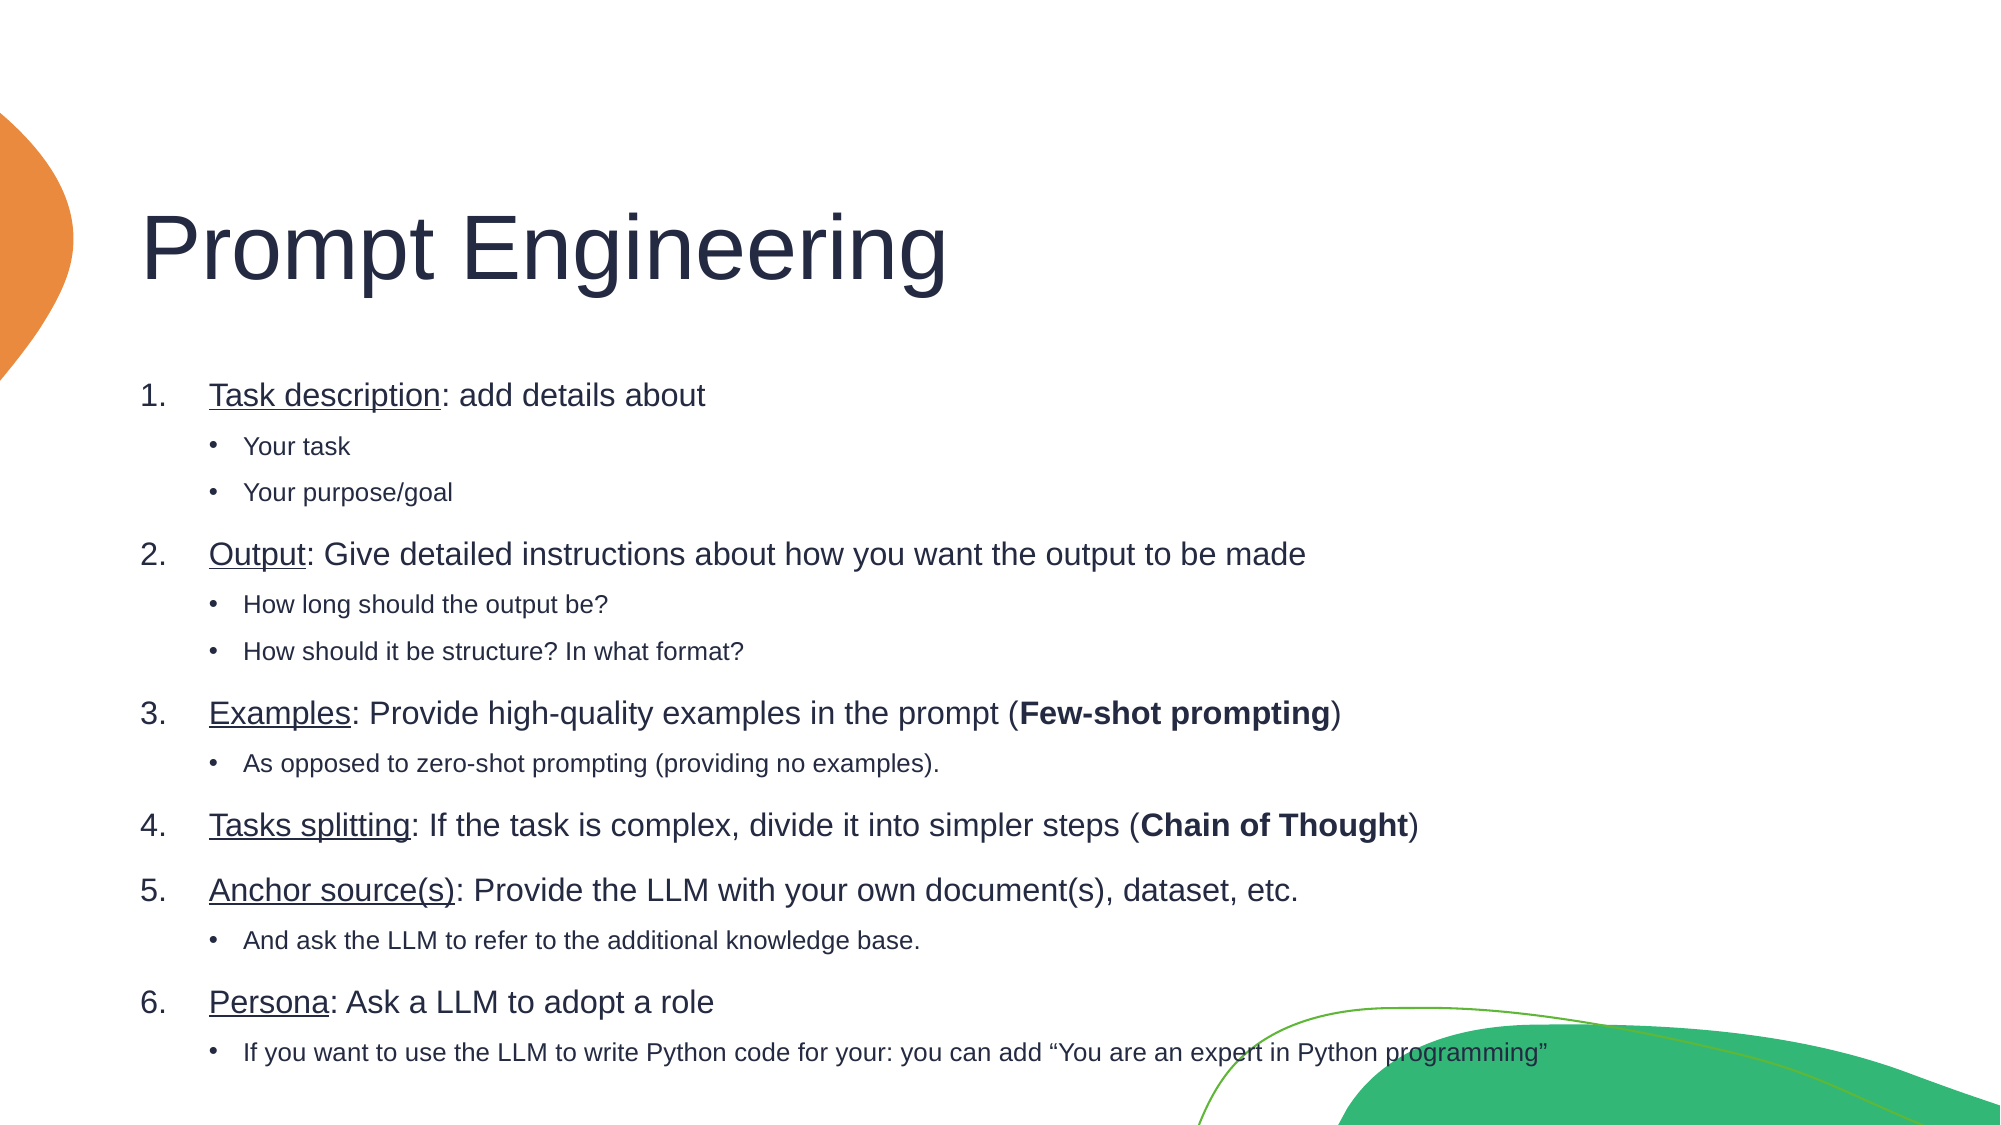

# Prompt Engineering
Task description: add details about
Your task
Your purpose/goal
Output: Give detailed instructions about how you want the output to be made
How long should the output be?
How should it be structure? In what format?
Examples: Provide high-quality examples in the prompt (Few-shot prompting)
As opposed to zero-shot prompting (providing no examples).
Tasks splitting: If the task is complex, divide it into simpler steps (Chain of Thought)
Anchor source(s): Provide the LLM with your own document(s), dataset, etc.
And ask the LLM to refer to the additional knowledge base.
Persona: Ask a LLM to adopt a role
If you want to use the LLM to write Python code for your: you can add “You are an expert in Python programming”